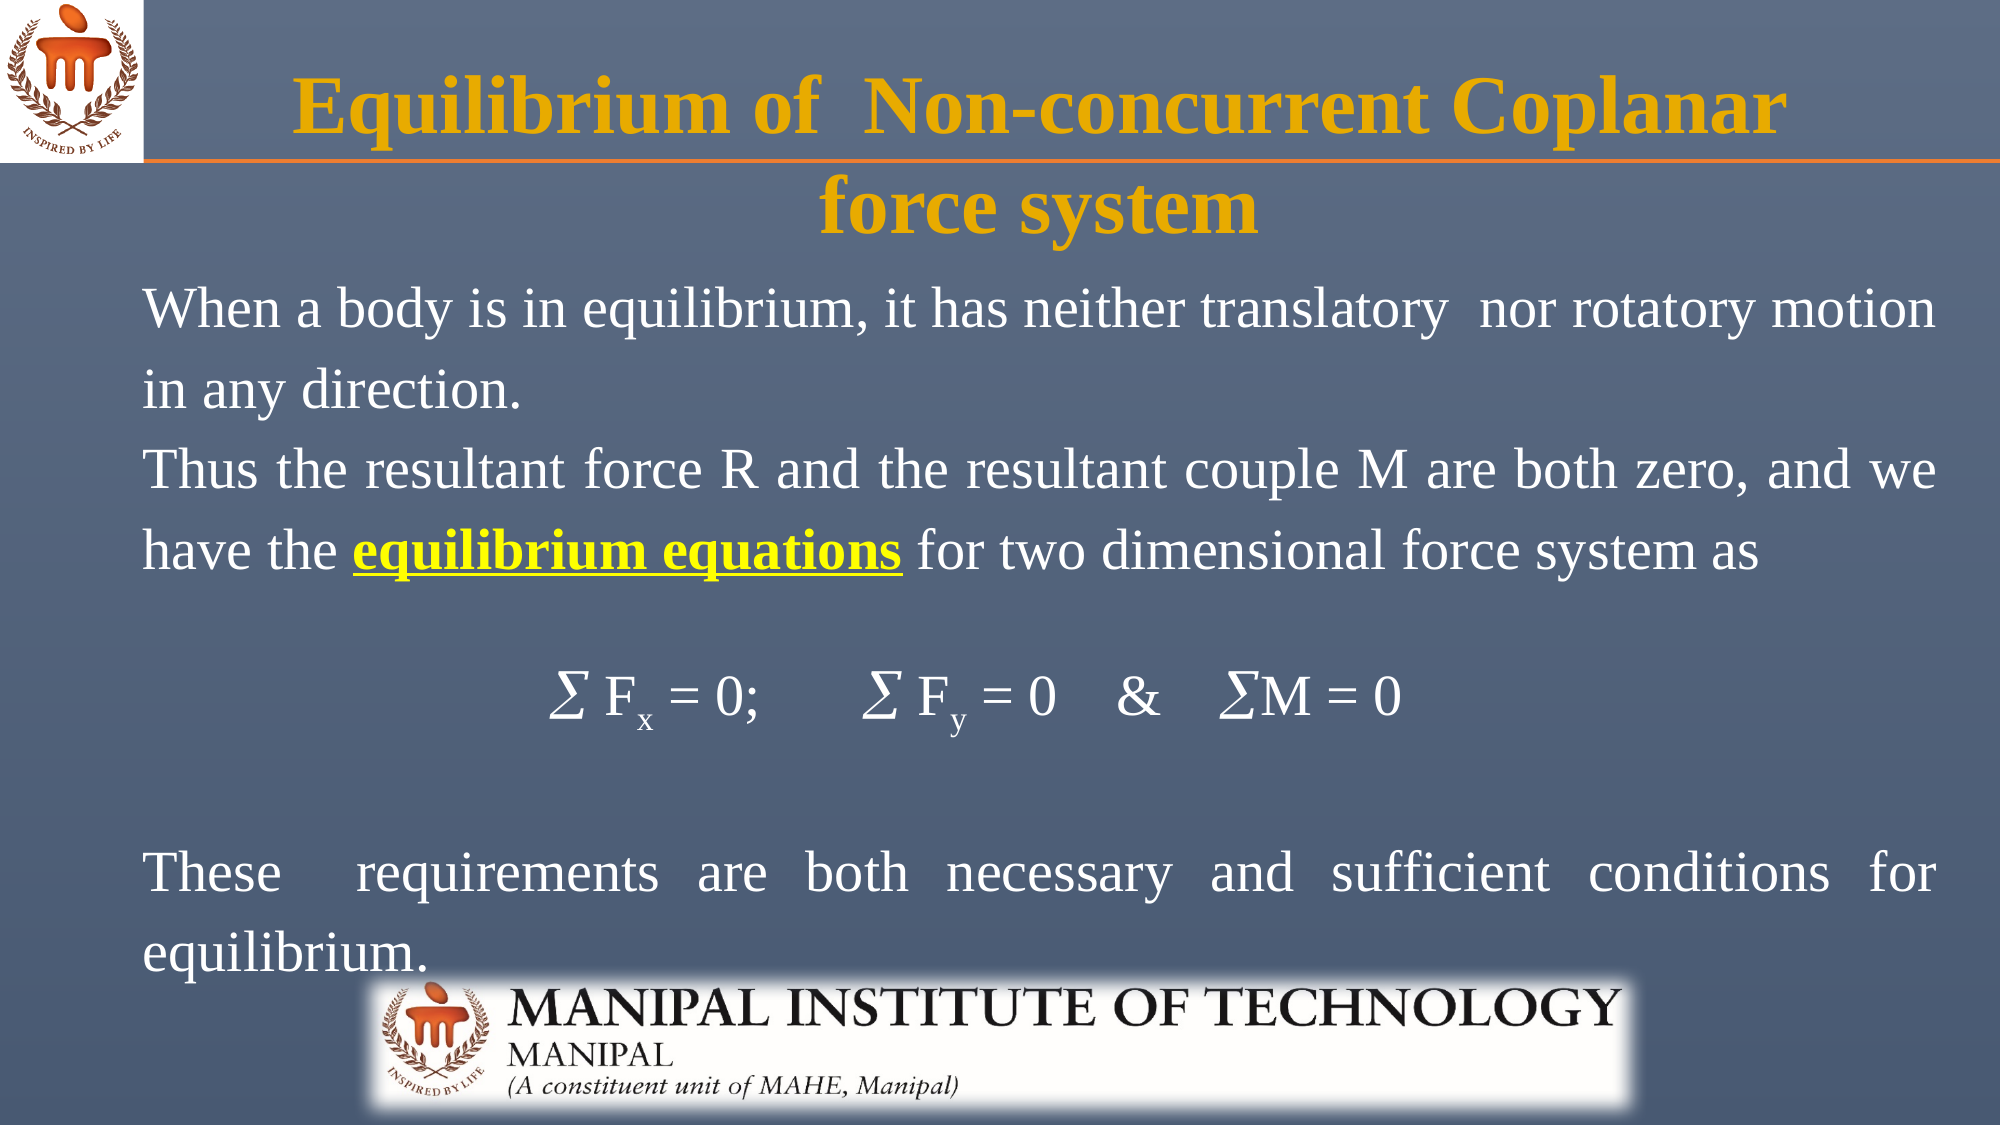

Equilibrium of  Non-concurrent Coplanar force system
When a body is in equilibrium, it has neither translatory  nor rotatory motion in any direction.
Thus the resultant force R and the resultant couple M are both zero, and we have the equilibrium equations for two dimensional force system as

These  requirements are both necessary and sufficient conditions for equilibrium.
 ∑ Fx = 0;       ∑ Fy = 0    &    ∑M = 0